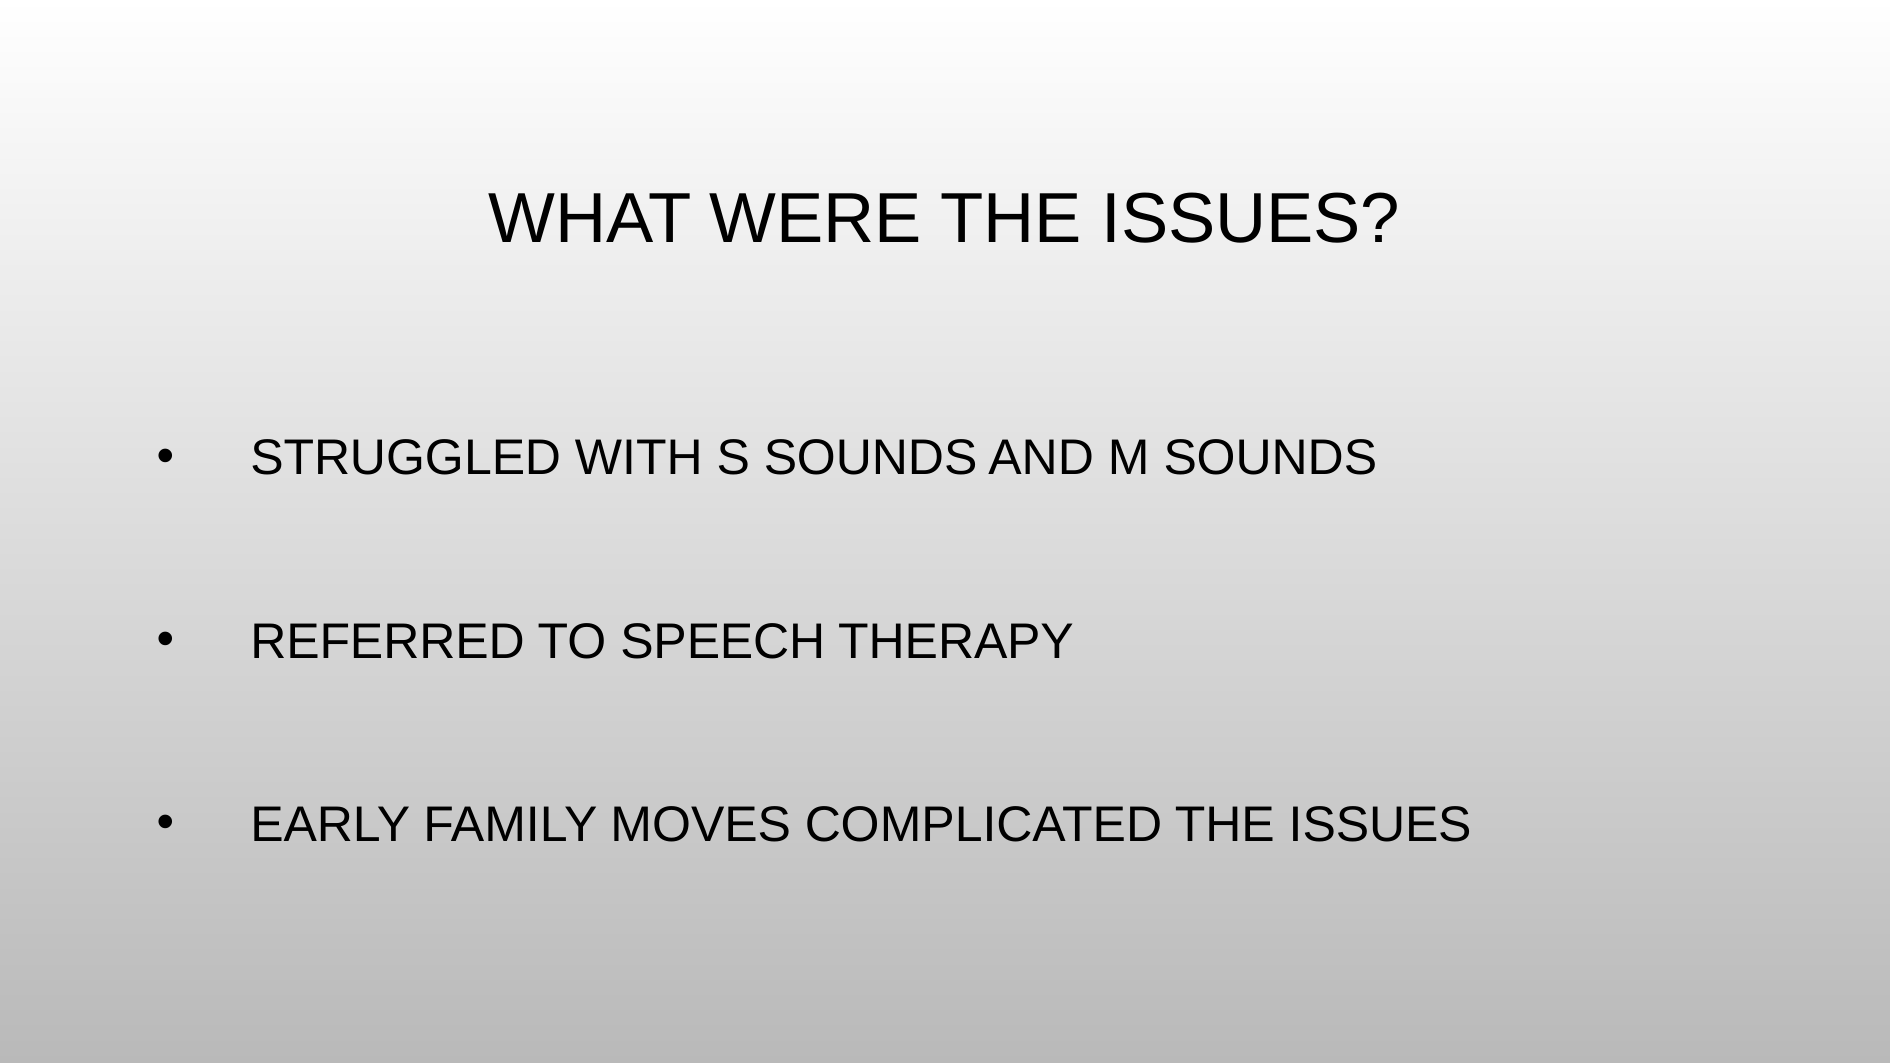

# What Were The Issues?
Struggled with S sounds and M sounds

Referred to speech therapy

Early family moves complicated the issues